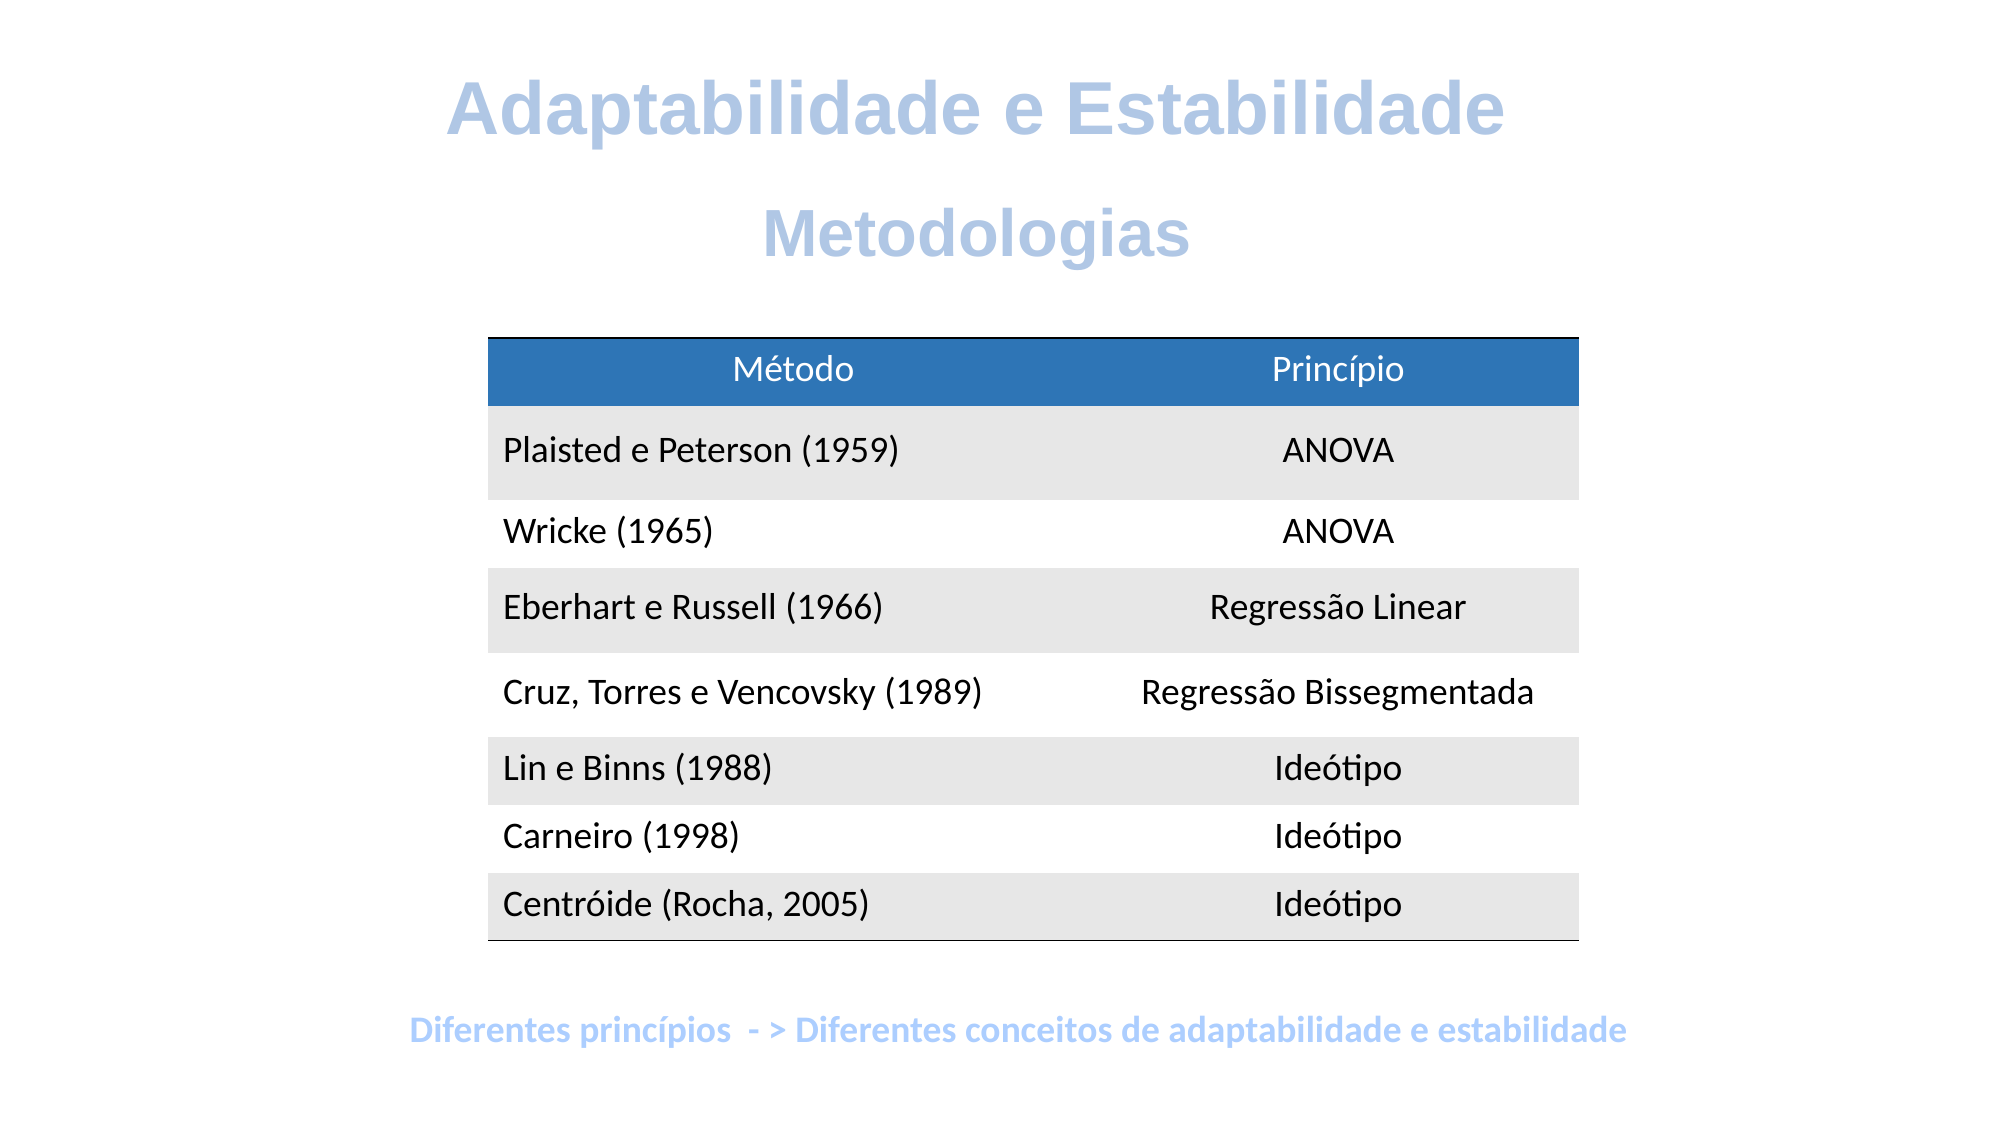

Adaptabilidade e Estabilidade
Metodologias
| Método | Princípio |
| --- | --- |
| Plaisted e Peterson (1959) | ANOVA |
| Wricke (1965) | ANOVA |
| Eberhart e Russell (1966) | Regressão Linear |
| Cruz, Torres e Vencovsky (1989) | Regressão Bissegmentada |
| Lin e Binns (1988) | Ideótipo |
| Carneiro (1998) | Ideótipo |
| Centróide (Rocha, 2005) | Ideótipo |
Diferentes princípios  - > Diferentes conceitos de adaptabilidade e estabilidade